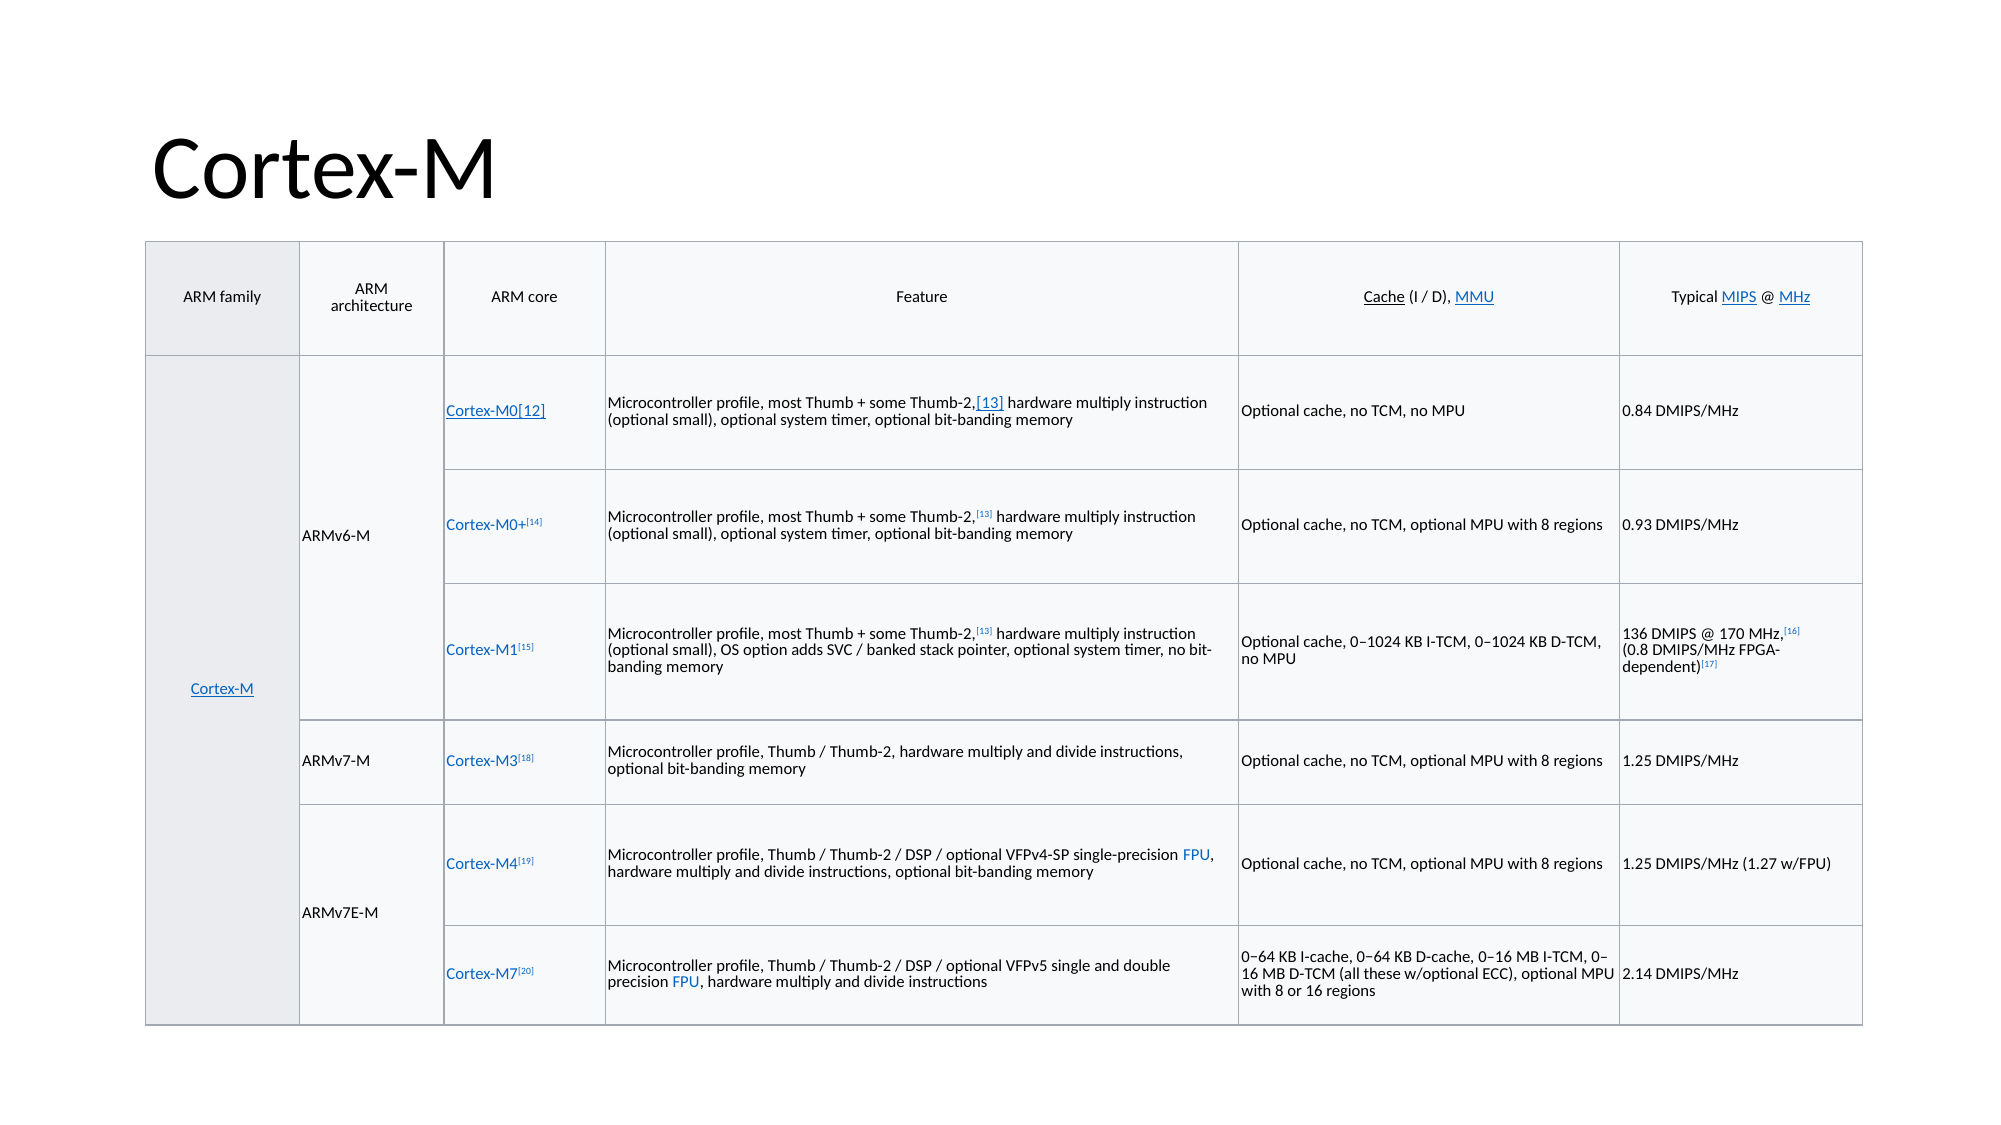

# Cortex-M
| ARM family | ARM architecture | ARM core | Feature | Cache (I / D), MMU | Typical MIPS @ MHz |
| --- | --- | --- | --- | --- | --- |
| Cortex-M | ARMv6-M | Cortex-M0[12] | Microcontroller profile, most Thumb + some Thumb-2,[13] hardware multiply instruction (optional small), optional system timer, optional bit-banding memory | Optional cache, no TCM, no MPU | 0.84 DMIPS/MHz |
|  |  | Cortex-M0+[14] | Microcontroller profile, most Thumb + some Thumb-2,[13] hardware multiply instruction (optional small), optional system timer, optional bit-banding memory | Optional cache, no TCM, optional MPU with 8 regions | 0.93 DMIPS/MHz |
|  |  | Cortex-M1[15] | Microcontroller profile, most Thumb + some Thumb-2,[13] hardware multiply instruction (optional small), OS option adds SVC / banked stack pointer, optional system timer, no bit-banding memory | Optional cache, 0–1024 KB I-TCM, 0–1024 KB D-TCM, no MPU | 136 DMIPS @ 170 MHz,[16](0.8 DMIPS/MHz FPGA-dependent)[17] |
|  | ARMv7-M | Cortex-M3[18] | Microcontroller profile, Thumb / Thumb-2, hardware multiply and divide instructions, optional bit-banding memory | Optional cache, no TCM, optional MPU with 8 regions | 1.25 DMIPS/MHz |
|  | ARMv7E-M | Cortex-M4[19] | Microcontroller profile, Thumb / Thumb-2 / DSP / optional VFPv4-SP single-precision FPU, hardware multiply and divide instructions, optional bit-banding memory | Optional cache, no TCM, optional MPU with 8 regions | 1.25 DMIPS/MHz (1.27 w/FPU) |
|  |  | Cortex-M7[20] | Microcontroller profile, Thumb / Thumb-2 / DSP / optional VFPv5 single and double precision FPU, hardware multiply and divide instructions | 0−64 KB I-cache, 0−64 KB D-cache, 0–16 MB I-TCM, 0–16 MB D-TCM (all these w/optional ECC), optional MPU with 8 or 16 regions | 2.14 DMIPS/MHz |